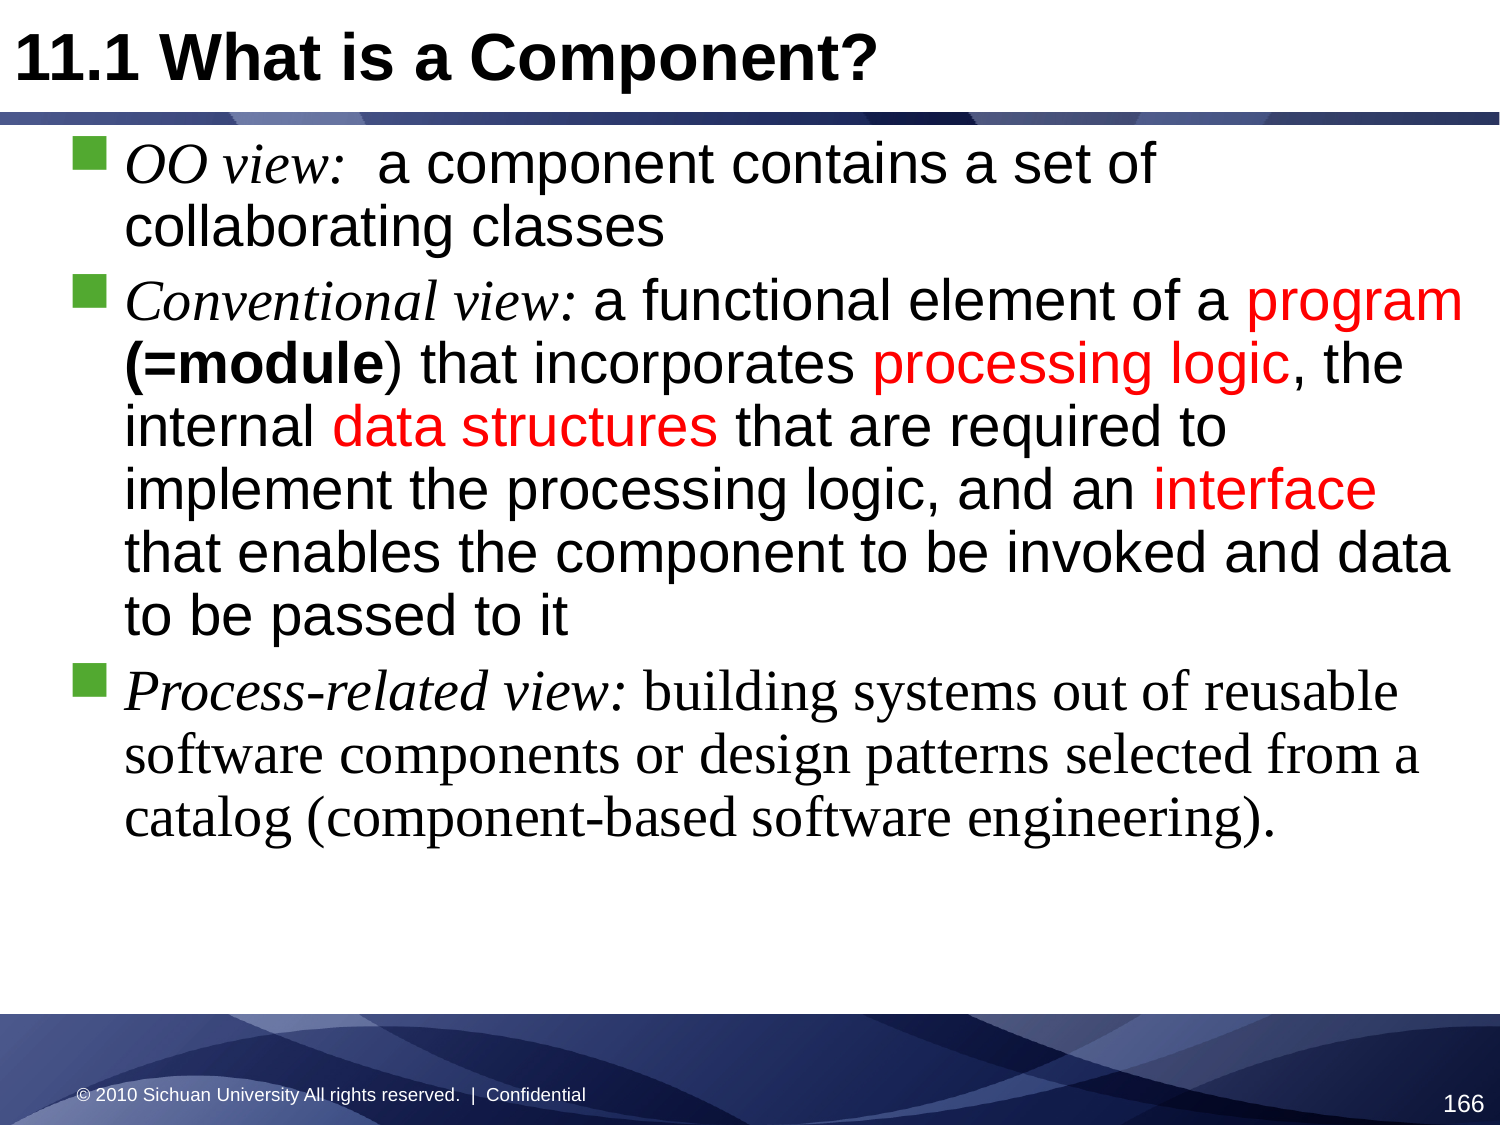

11.1 What is a Component?
OO view:  a component contains a set of collaborating classes
Conventional view: a functional element of a program (=module) that incorporates processing logic, the internal data structures that are required to implement the processing logic, and an interface that enables the component to be invoked and data to be passed to it
Process-related view: building systems out of reusable software components or design patterns selected from a catalog (component-based software engineering).

© 2010 Sichuan University All rights reserved.  |  Confidential
166